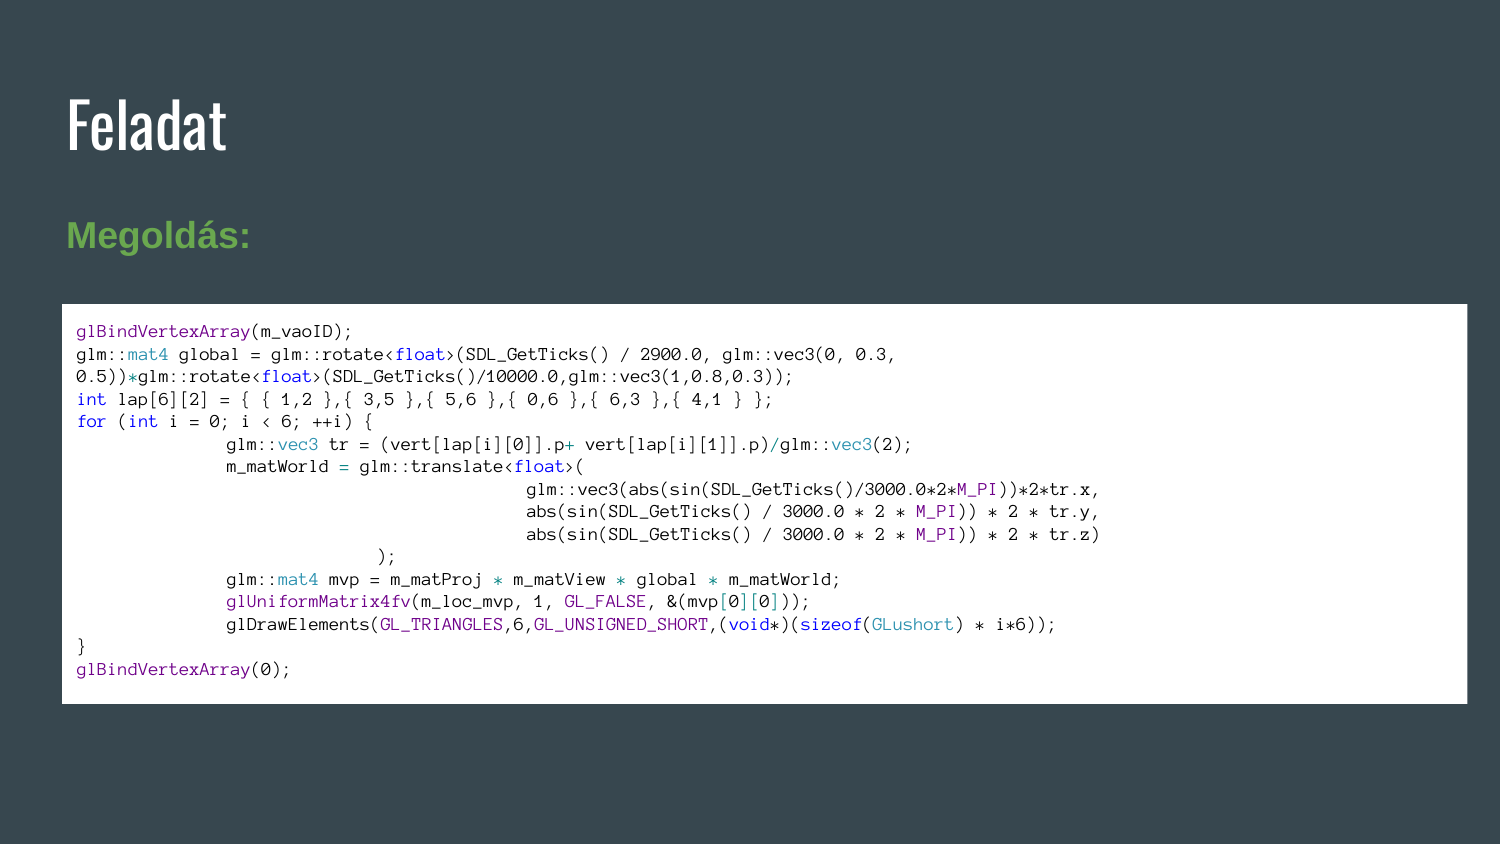

# Feladat
Megoldás:

glBindVertexArray(m_vaoID);
glm::mat4 global = glm::rotate<float>(SDL_GetTicks() / 2900.0, glm::vec3(0, 0.3, 0.5))*glm::rotate<float>(SDL_GetTicks()/10000.0,glm::vec3(1,0.8,0.3));
int lap[6][2] = { { 1,2 },{ 3,5 },{ 5,6 },{ 0,6 },{ 6,3 },{ 4,1 } };
for (int i = 0; i < 6; ++i) {
	glm::vec3 tr = (vert[lap[i][0]].p+ vert[lap[i][1]].p)/glm::vec3(2);
	m_matWorld = glm::translate<float>(
			glm::vec3(abs(sin(SDL_GetTicks()/3000.0*2*M_PI))*2*tr.x,
			abs(sin(SDL_GetTicks() / 3000.0 * 2 * M_PI)) * 2 * tr.y,
			abs(sin(SDL_GetTicks() / 3000.0 * 2 * M_PI)) * 2 * tr.z)
		);
	glm::mat4 mvp = m_matProj * m_matView * global * m_matWorld;
	glUniformMatrix4fv(m_loc_mvp, 1, GL_FALSE, &(mvp[0][0]));
	glDrawElements(GL_TRIANGLES,6,GL_UNSIGNED_SHORT,(void*)(sizeof(GLushort) * i*6));
}
glBindVertexArray(0);